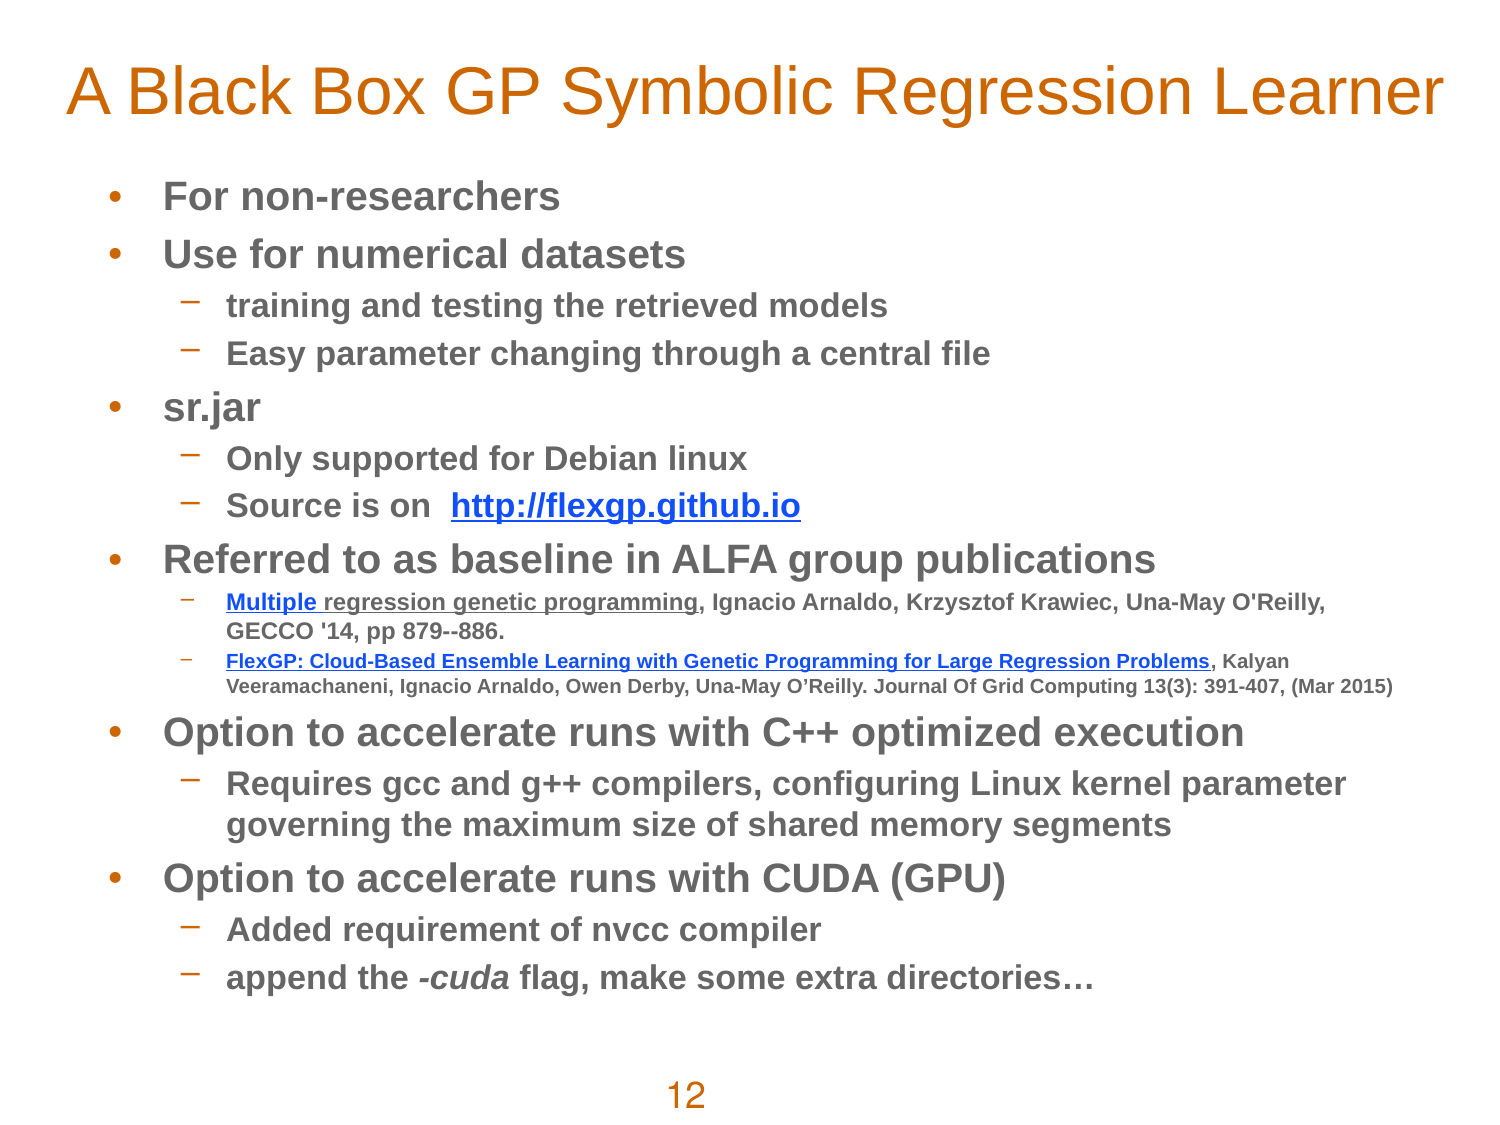

# A Black Box GP Symbolic Regression Learner
For non-researchers
Use for numerical datasets
training and testing the retrieved models
Easy parameter changing through a central file
sr.jar
Only supported for Debian linux
Source is on  http://flexgp.github.io
Referred to as baseline in ALFA group publications
Multiple regression genetic programming, Ignacio Arnaldo, Krzysztof Krawiec, Una-May O'Reilly, GECCO '14, pp 879--886.
FlexGP: Cloud-Based Ensemble Learning with Genetic Programming for Large Regression Problems, Kalyan Veeramachaneni, Ignacio Arnaldo, Owen Derby, Una-May O’Reilly. Journal Of Grid Computing 13(3): 391-407, (Mar 2015)
Option to accelerate runs with C++ optimized execution
Requires gcc and g++ compilers, configuring Linux kernel parameter governing the maximum size of shared memory segments
Option to accelerate runs with CUDA (GPU)
Added requirement of nvcc compiler
append the -cuda flag, make some extra directories…